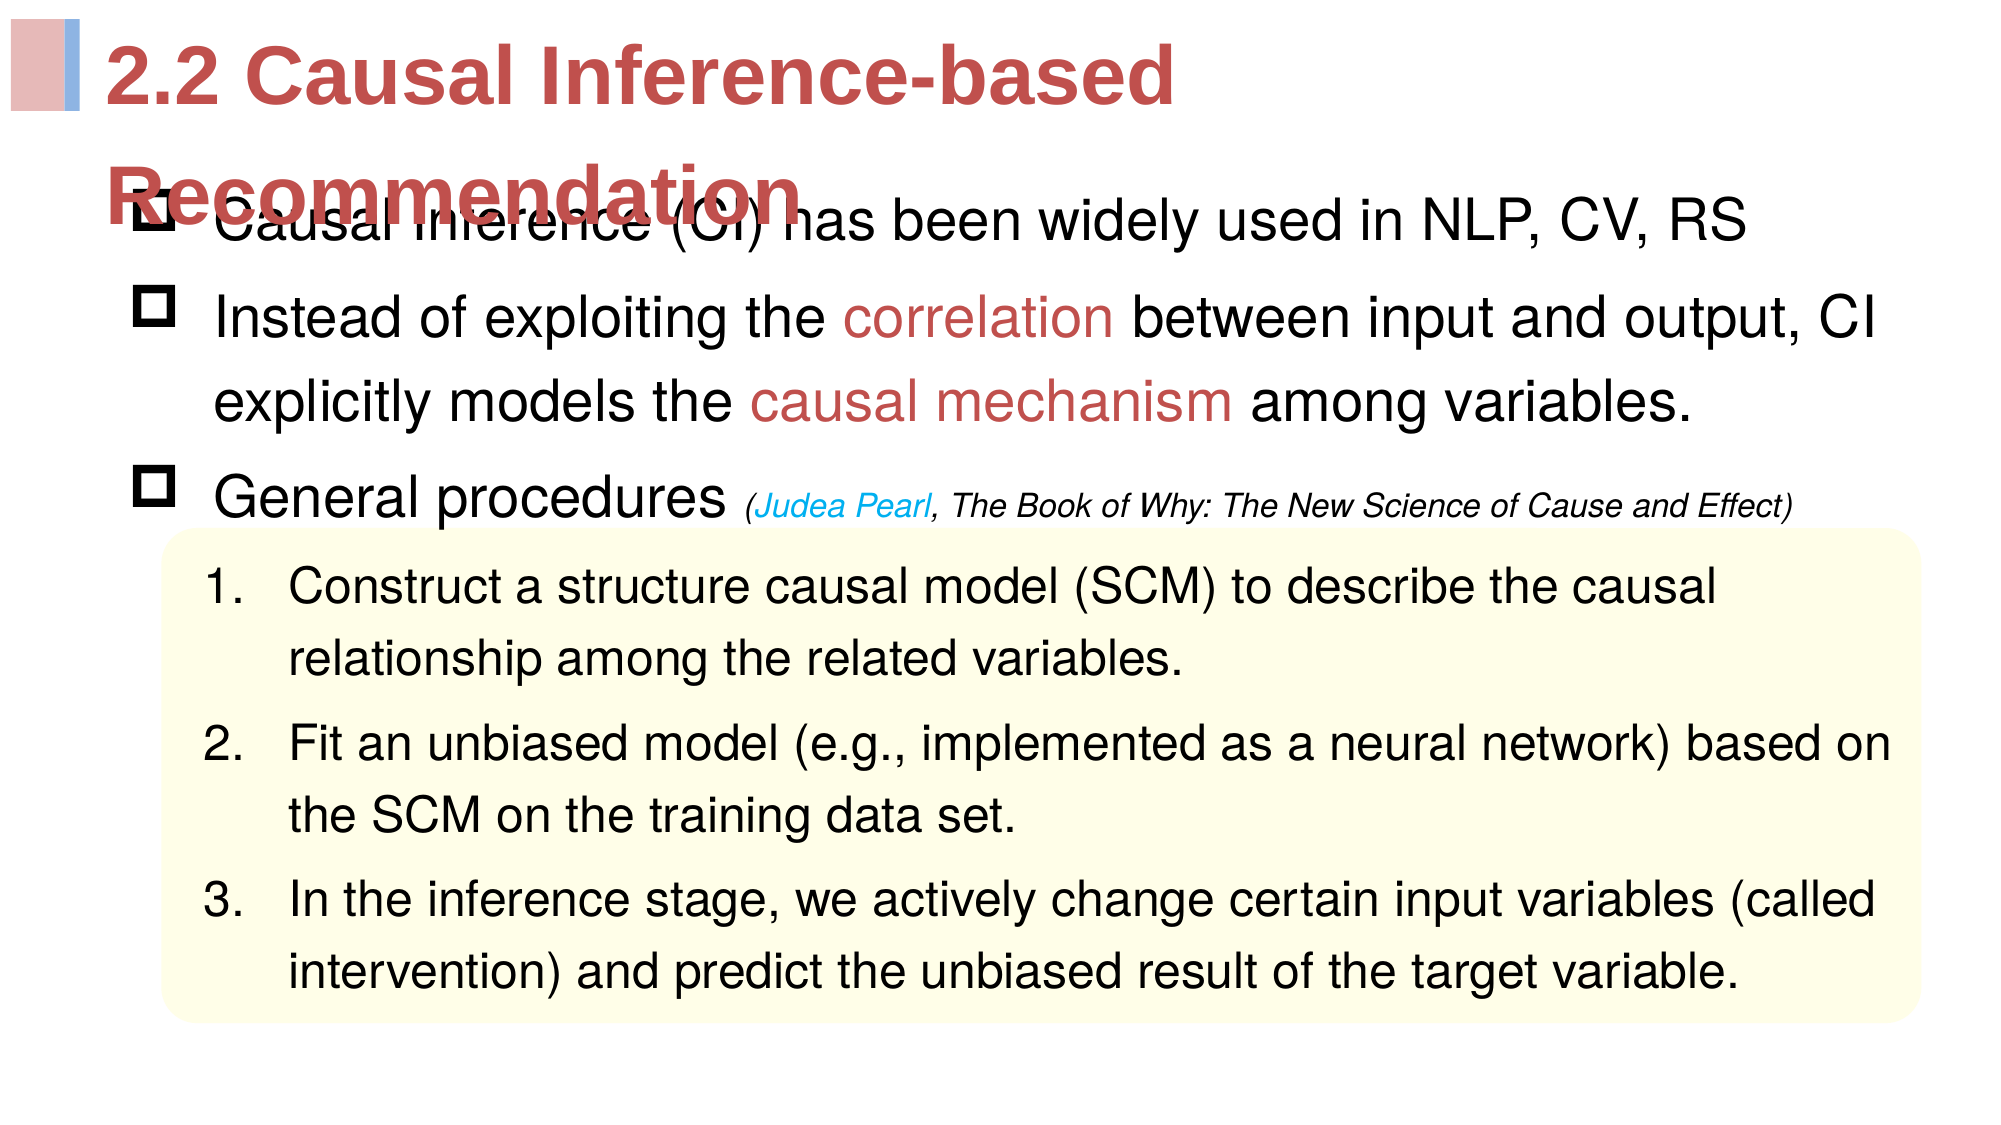

2.2 Causal Inference-based Recommendation
Causal Inference (CI) has been widely used in NLP, CV, RS
Instead of exploiting the correlation between input and output, CI explicitly models the causal mechanism among variables.
General procedures (Judea Pearl, The Book of Why: The New Science of Cause and Effect)
Construct a structure causal model (SCM) to describe the causal relationship among the related variables.
Fit an unbiased model (e.g., implemented as a neural network) based on the SCM on the training data set.
In the inference stage, we actively change certain input variables (called intervention) and predict the unbiased result of the target variable.